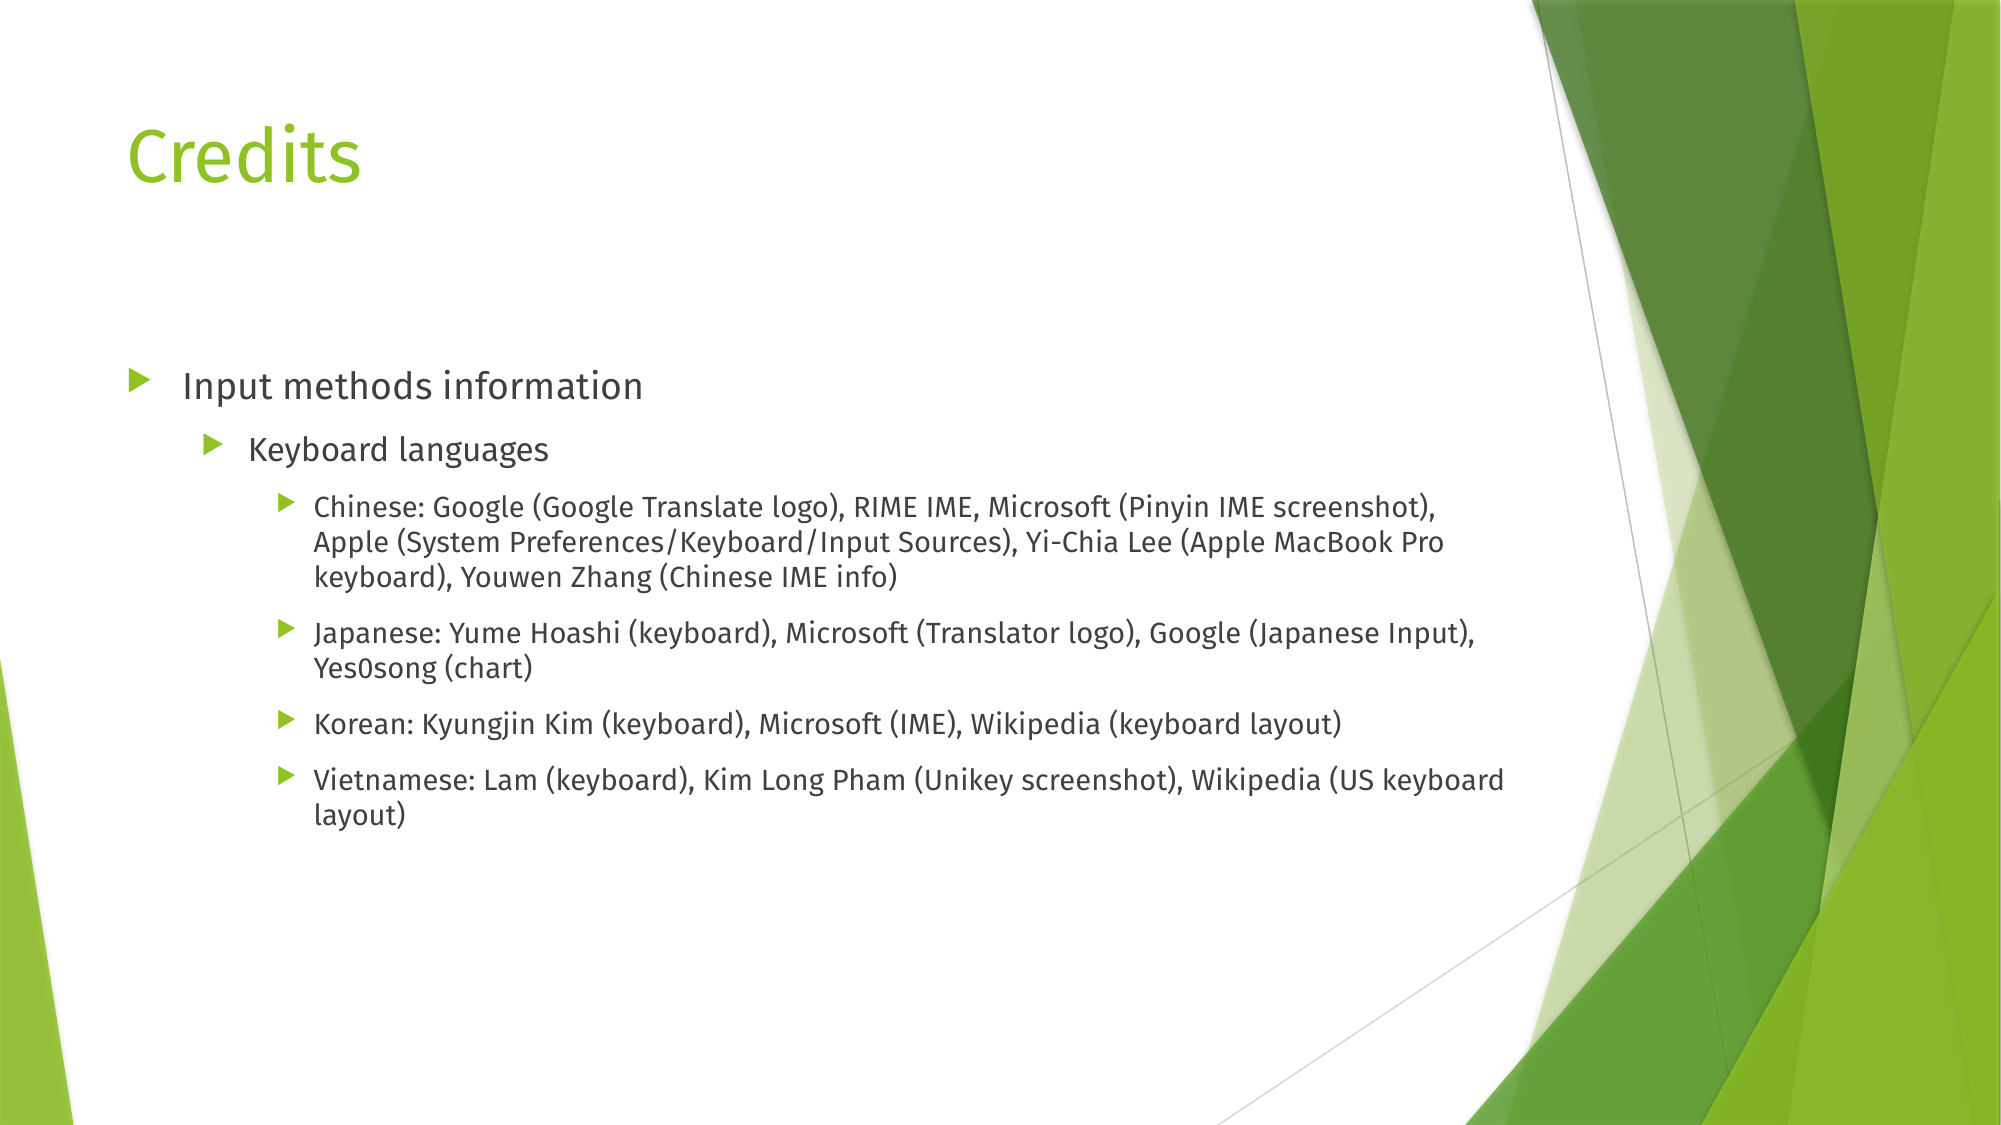

# Credits
Input methods information
Keyboard languages
Chinese: Google (Google Translate logo), RIME IME, Microsoft (Pinyin IME screenshot), Apple (System Preferences/Keyboard/Input Sources), Yi-Chia Lee (Apple MacBook Pro keyboard), Youwen Zhang (Chinese IME info)
Japanese: Yume Hoashi (keyboard), Microsoft (Translator logo), Google (Japanese Input), Yes0song (chart)
Korean: Kyungjin Kim (keyboard), Microsoft (IME), Wikipedia (keyboard layout)
Vietnamese: Lam (keyboard), Kim Long Pham (Unikey screenshot), Wikipedia (US keyboard layout)